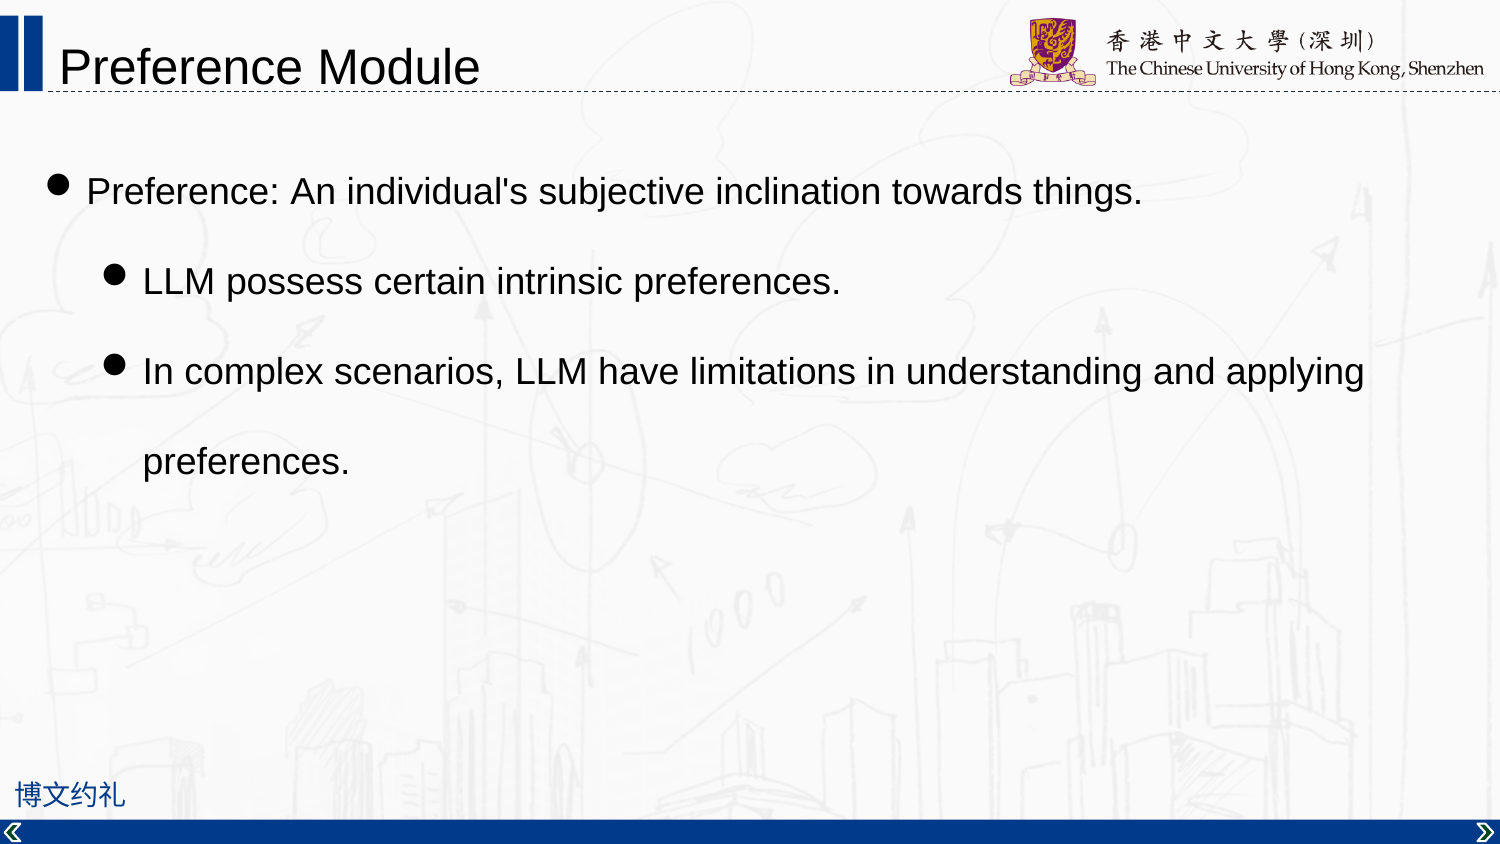

Preference Module
Preference: An individual's subjective inclination towards things.
LLM possess certain intrinsic preferences.
In complex scenarios, LLM have limitations in understanding and applying preferences.